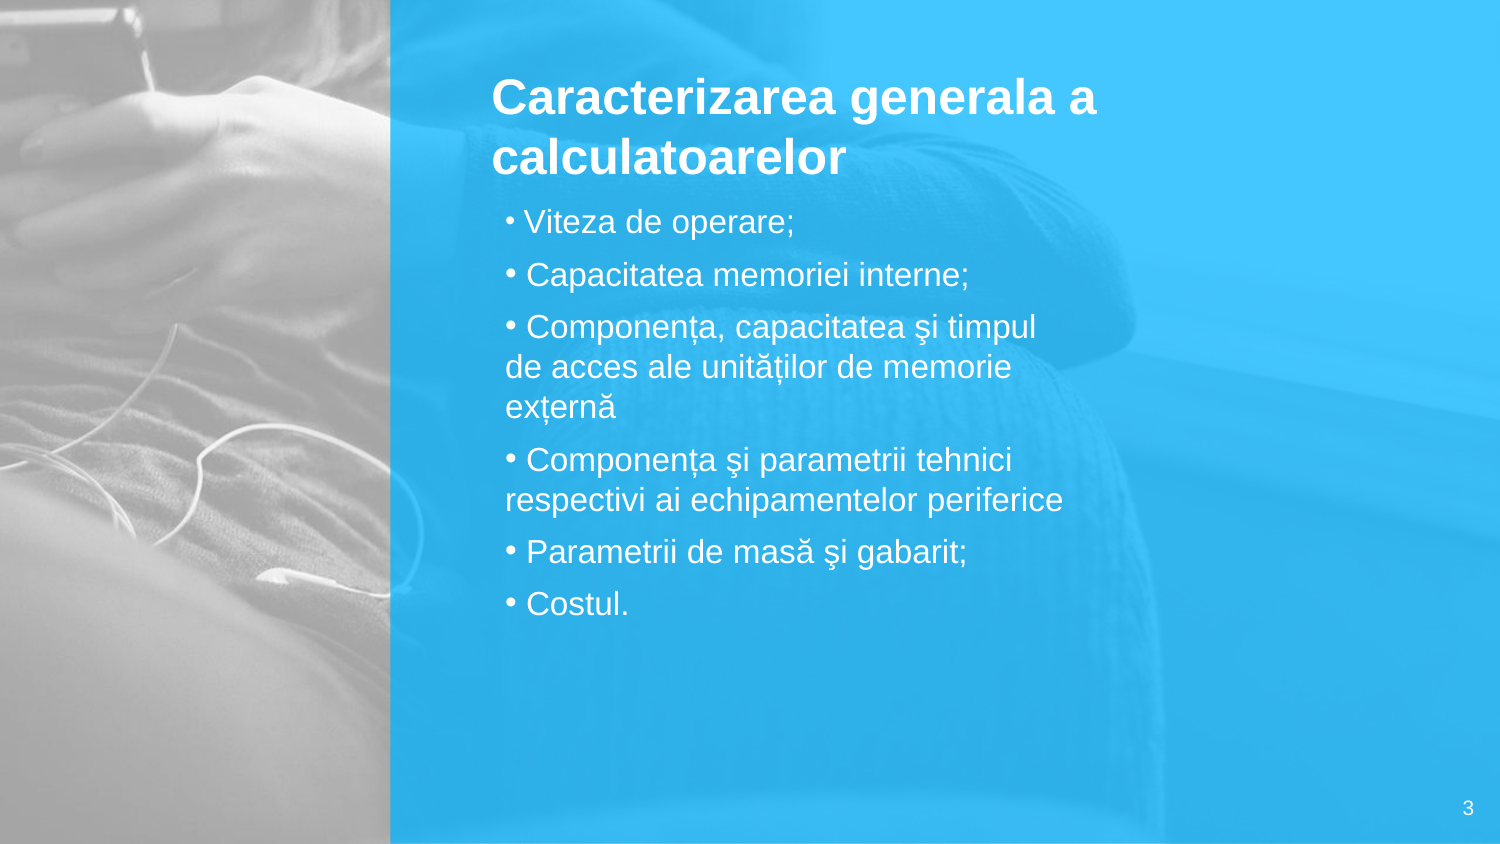

# Caracterizarea generala a calculatoarelor

 Viteza de operare;
 Capacitatea memoriei interne;
 Componența, capacitatea şi timpul de acces ale unităților de memorie exțernă
 Componența şi parametrii tehnici respectivi ai echipamentelor periferice
 Parametrii de masă şi gabarit;
 Costul.

3